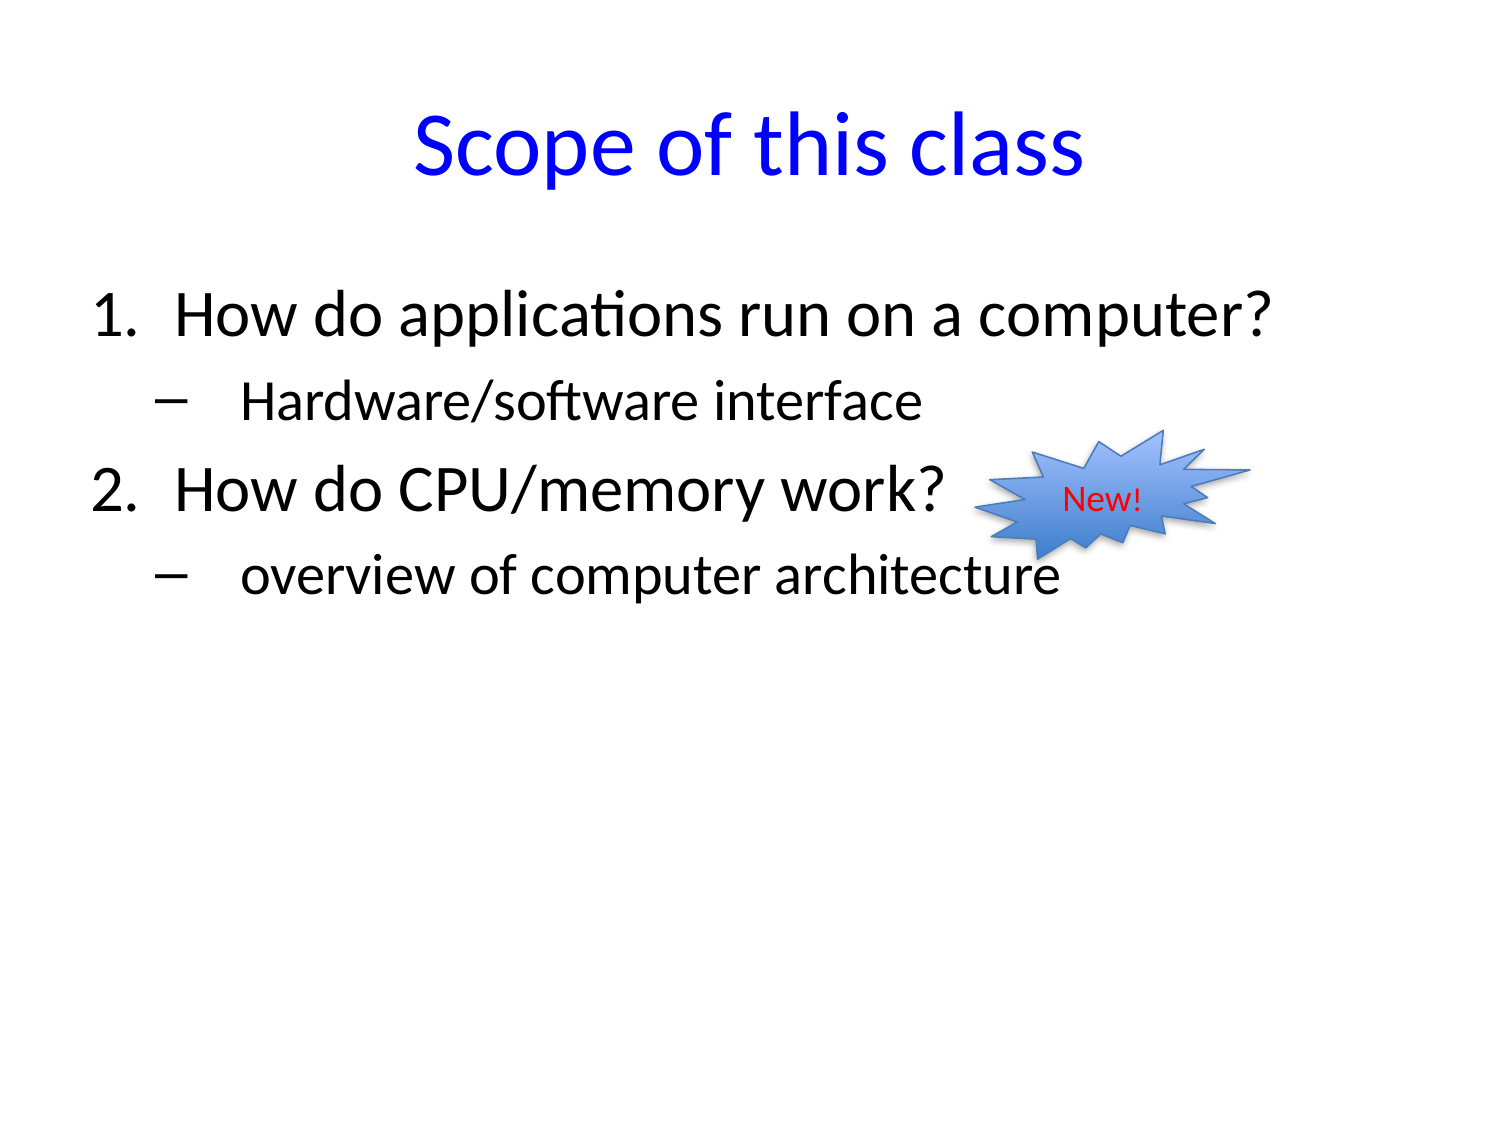

# Scope of this class
How do applications run on a computer?
Hardware/software interface
How do CPU/memory work?
overview of computer architecture
New!